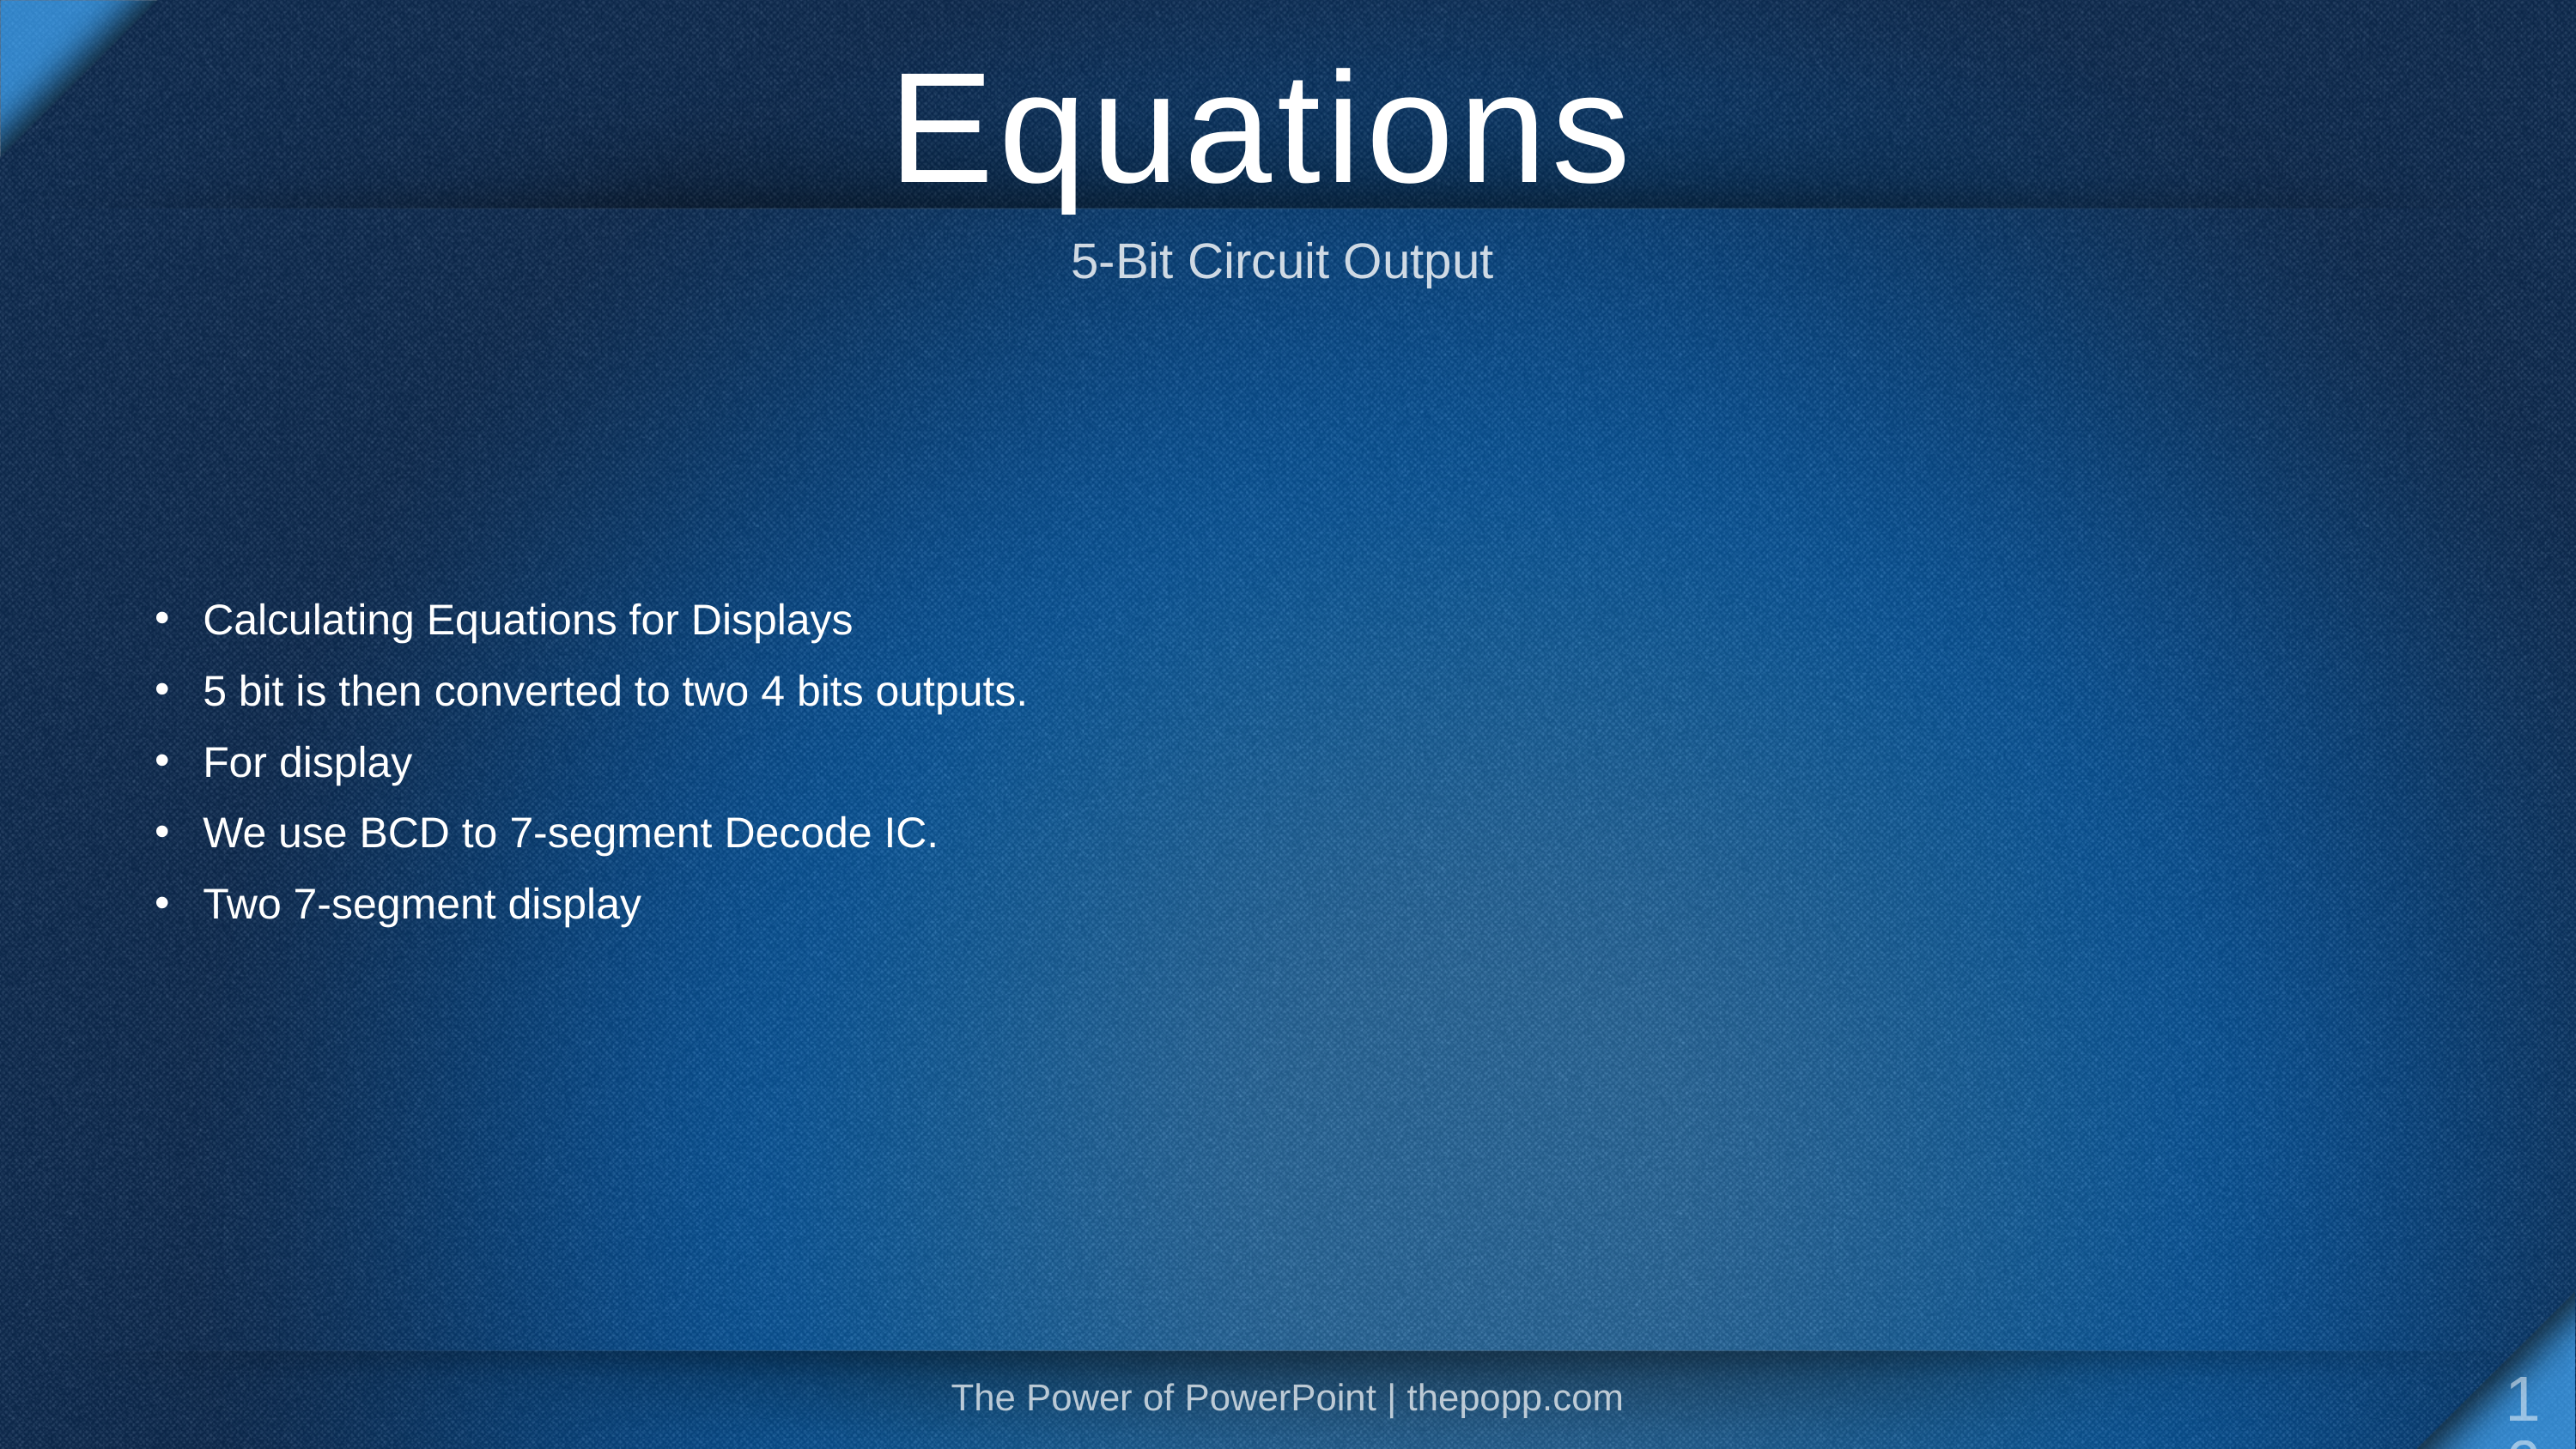

# Equations
5-Bit Circuit Output
Calculating Equations for Displays
5 bit is then converted to two 4 bits outputs.
For display
We use BCD to 7-segment Decode IC.
Two 7-segment display
16
The Power of PowerPoint | thepopp.com